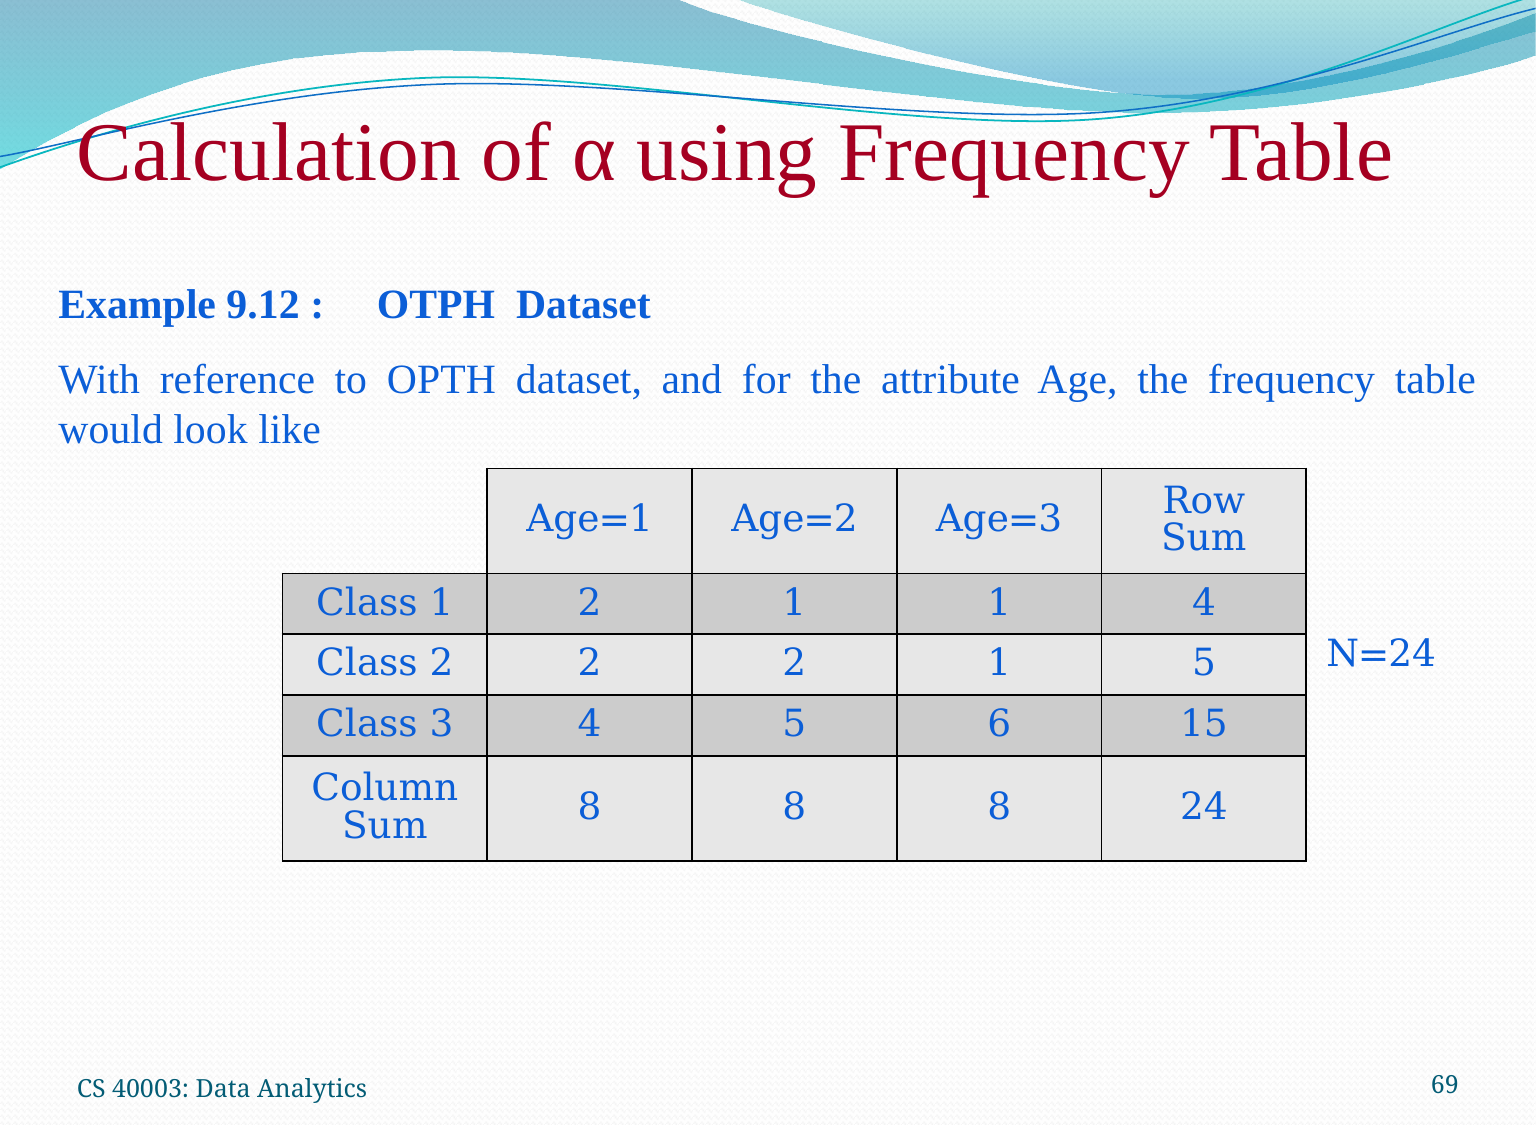

# Calculation of α using Frequency Table
Example 9.12 :     OTPH  Dataset

With reference to OPTH dataset, and for the attribute Age, the frequency table would look like

Column Sums

|  | Age=1 | Age=2 | Age=3 | Row Sum |
| --- | --- | --- | --- | --- |
| Class 1 | 2 | 1 | 1 | 4 |
| Class 2 | 2 | 2 | 1 | 5 |
| Class 3 | 4 | 5 | 6 | 15 |
| Column Sum | 8 | 8 | 8 | 24 |
N=24
CS 40003: Data Analytics
69